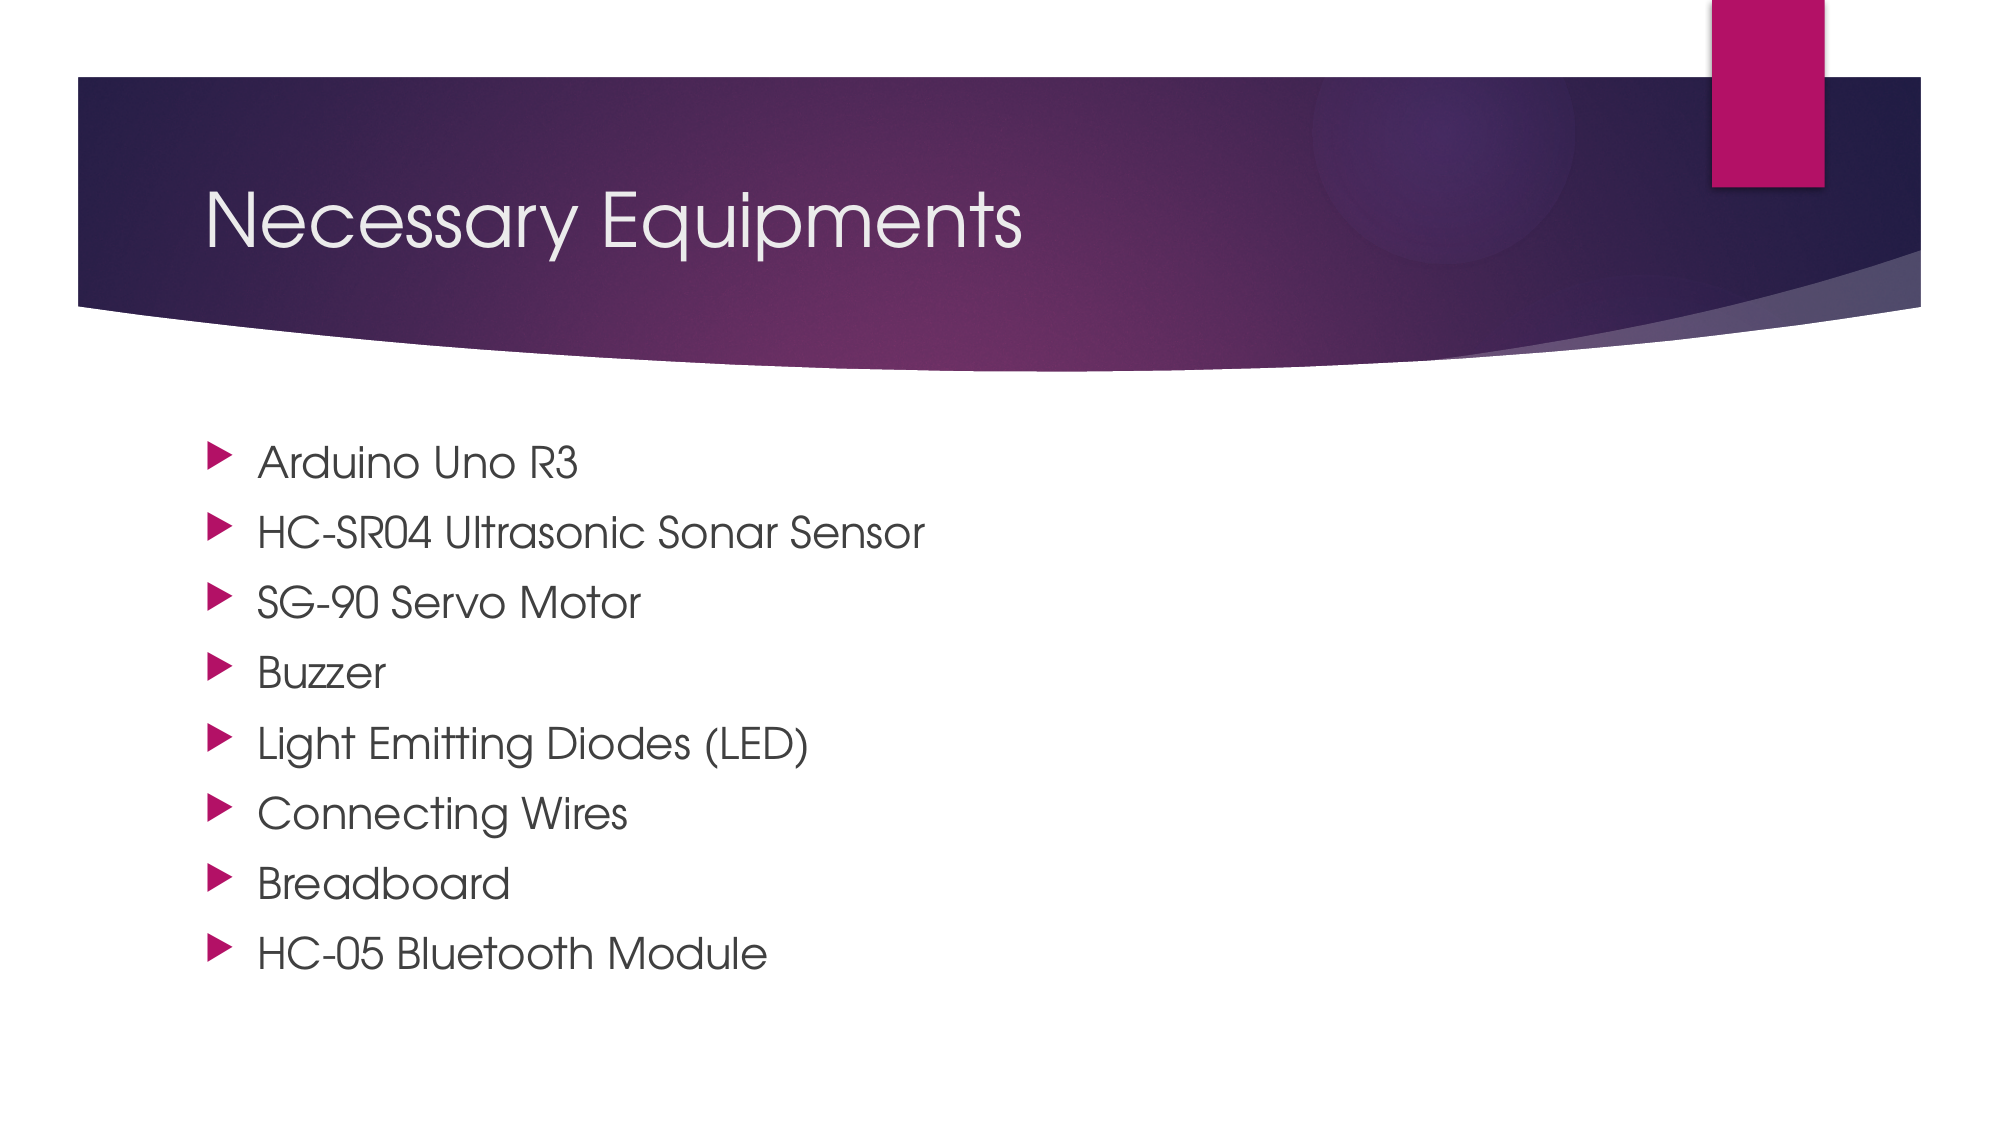

# Necessary Equipments
Arduino Uno R3
HC-SR04 Ultrasonic Sonar Sensor
SG-90 Servo Motor
Buzzer
Light Emitting Diodes (LED)
Connecting Wires
Breadboard
HC-05 Bluetooth Module